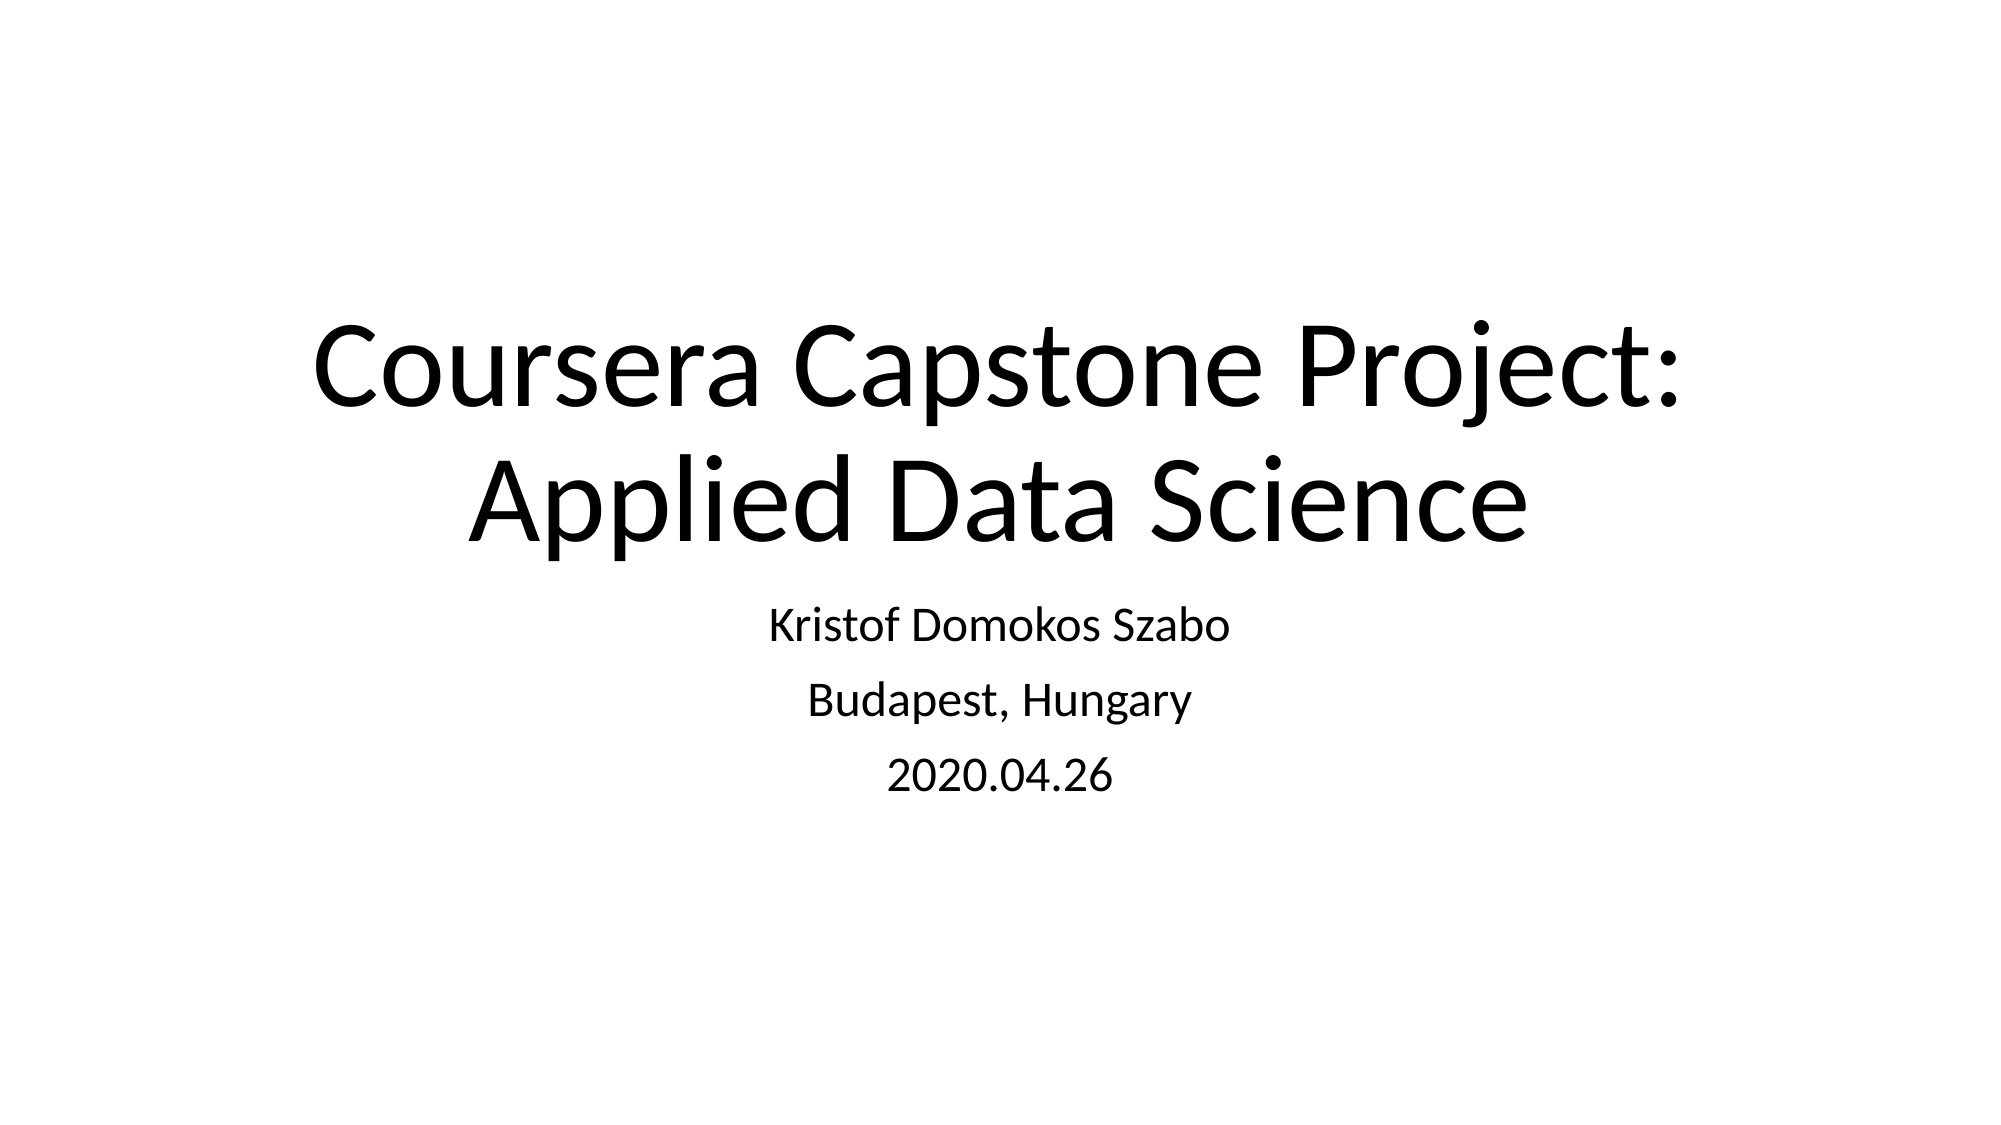

# Coursera Capstone Project: Applied Data Science
Kristof Domokos Szabo
Budapest, Hungary
2020.04.26